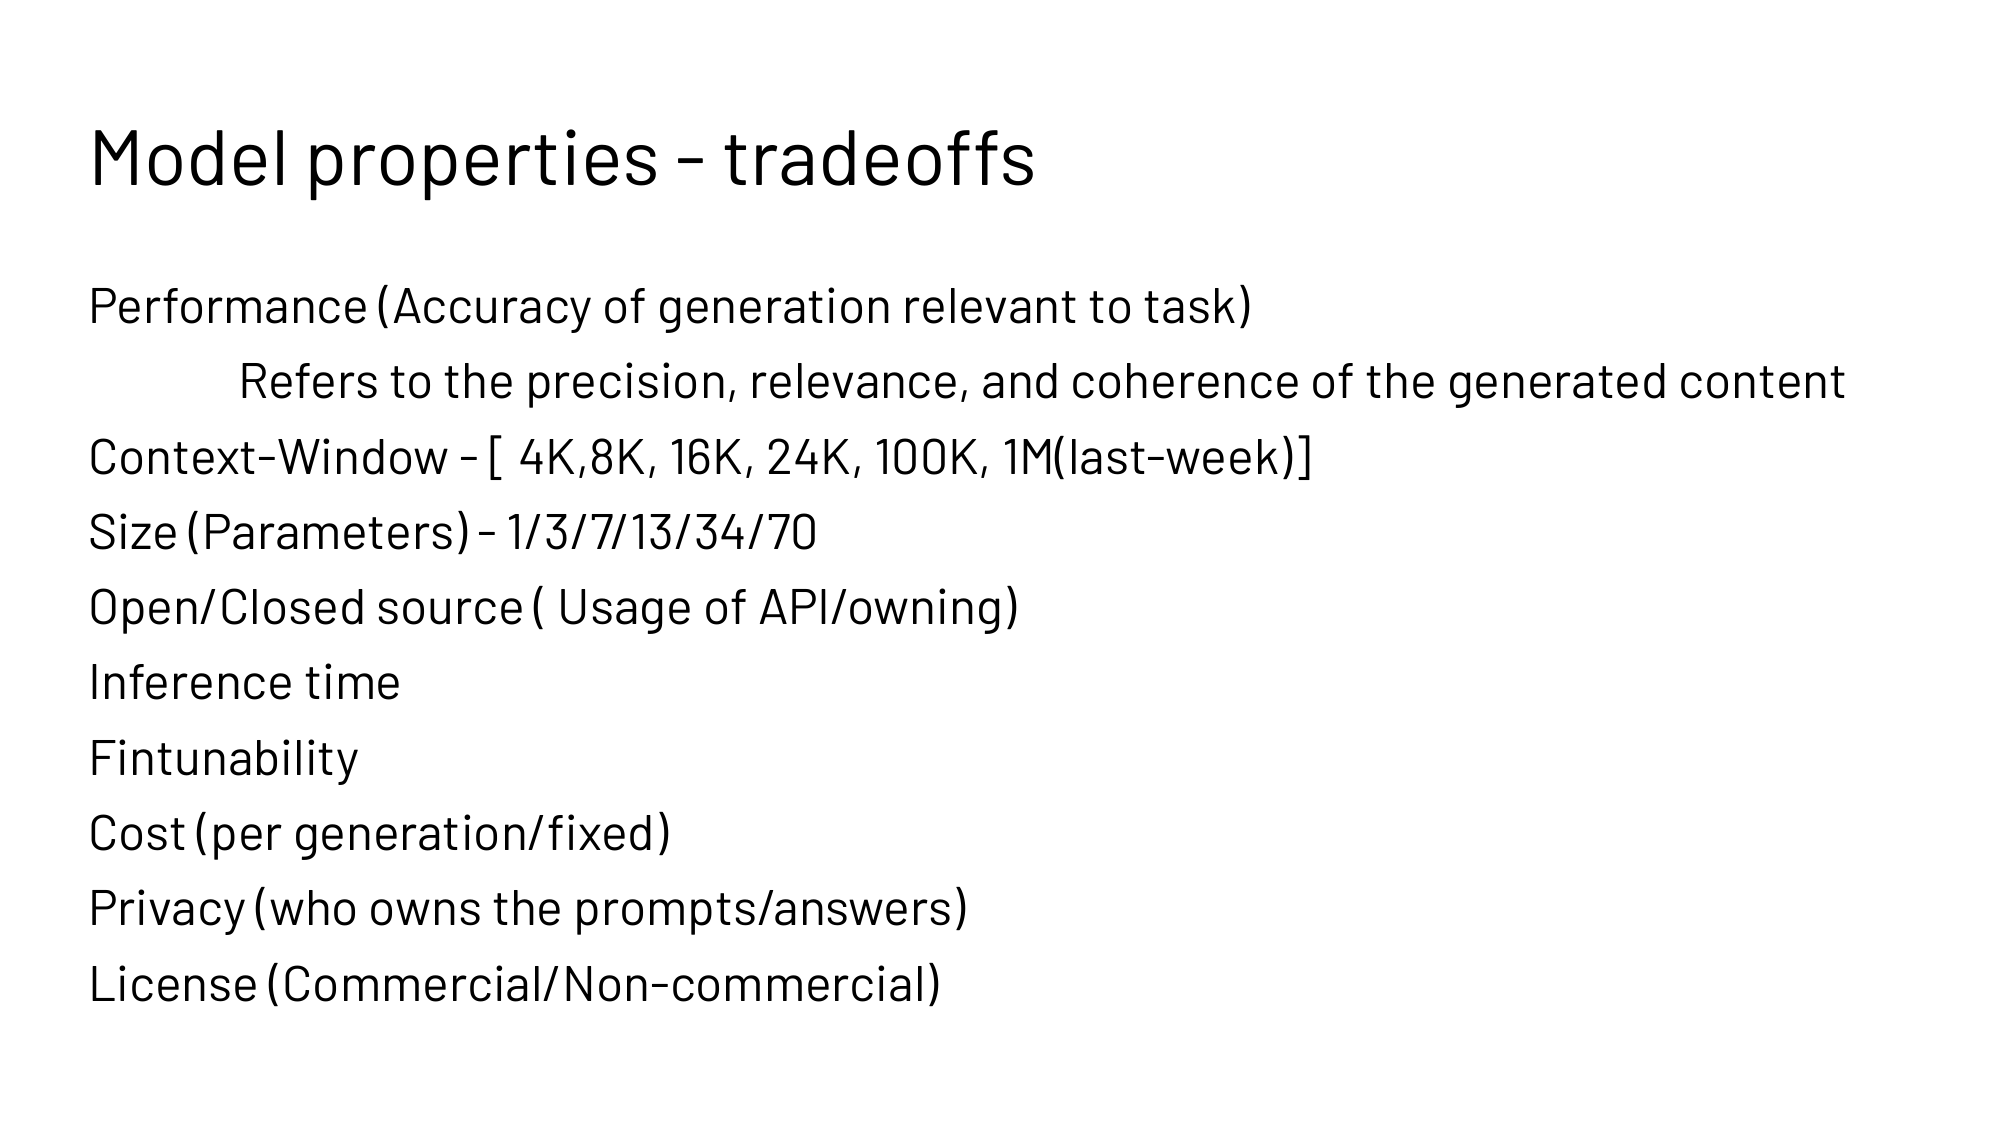

# Model properties - tradeoffs
Performance (Accuracy of generation relevant to task)
	Refers to the precision, relevance, and coherence of the generated content
Context-Window - [ 4K,8K, 16K, 24K, 100K, 1M(last-week)]
Size (Parameters) - 1/3/7/13/34/70
Open/Closed source ( Usage of API/owning)
Inference time
Fintunability
Cost (per generation/fixed)
Privacy (who owns the prompts/answers)
License (Commercial/Non-commercial)